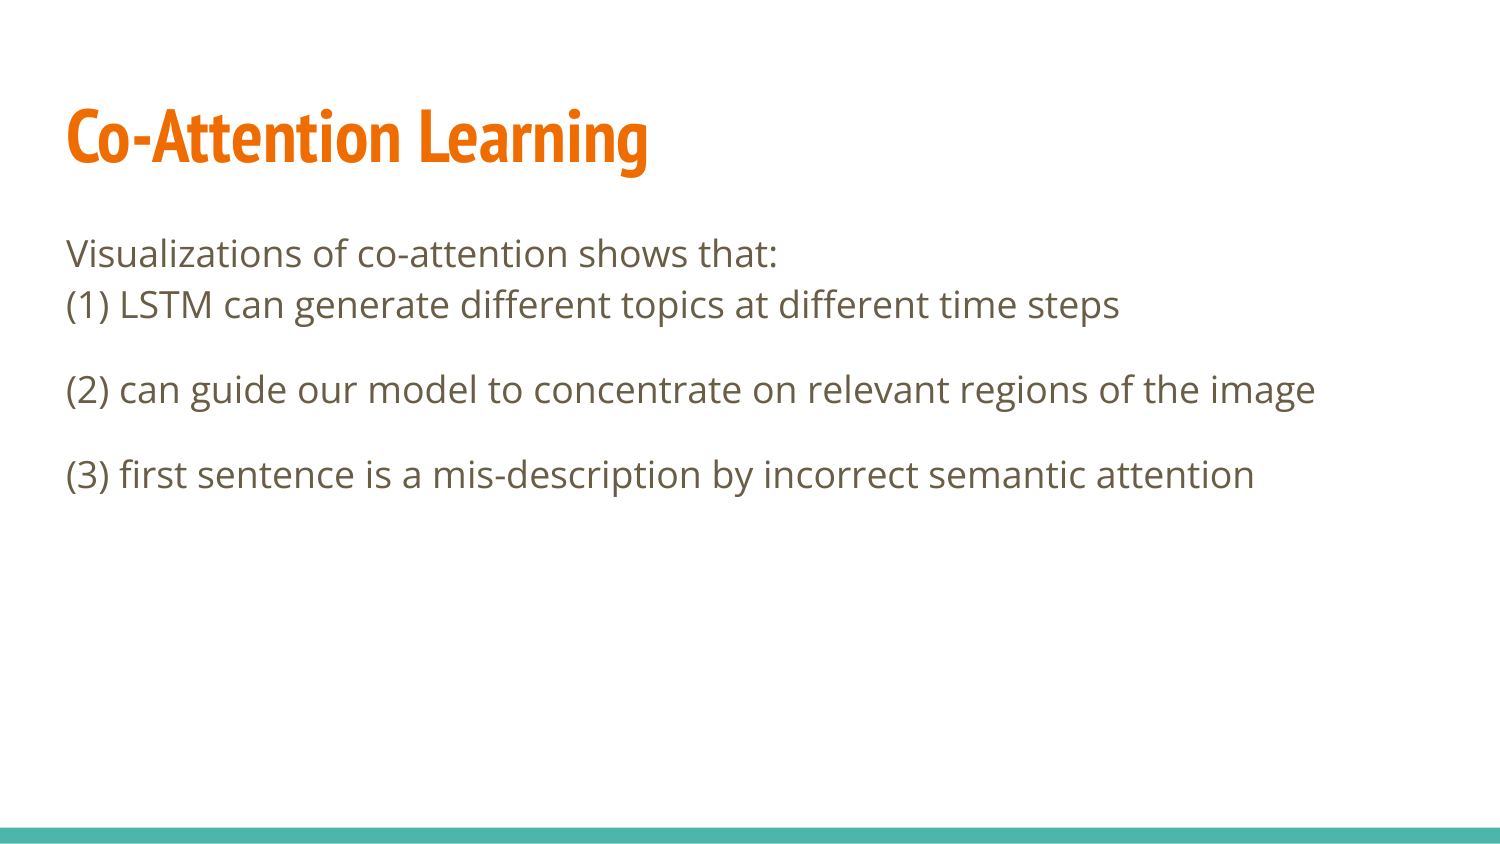

# Co-Attention Learning
Visualizations of co-attention shows that:
(1) LSTM can generate different topics at different time steps
(2) can guide our model to concentrate on relevant regions of the image
(3) first sentence is a mis-description by incorrect semantic attention